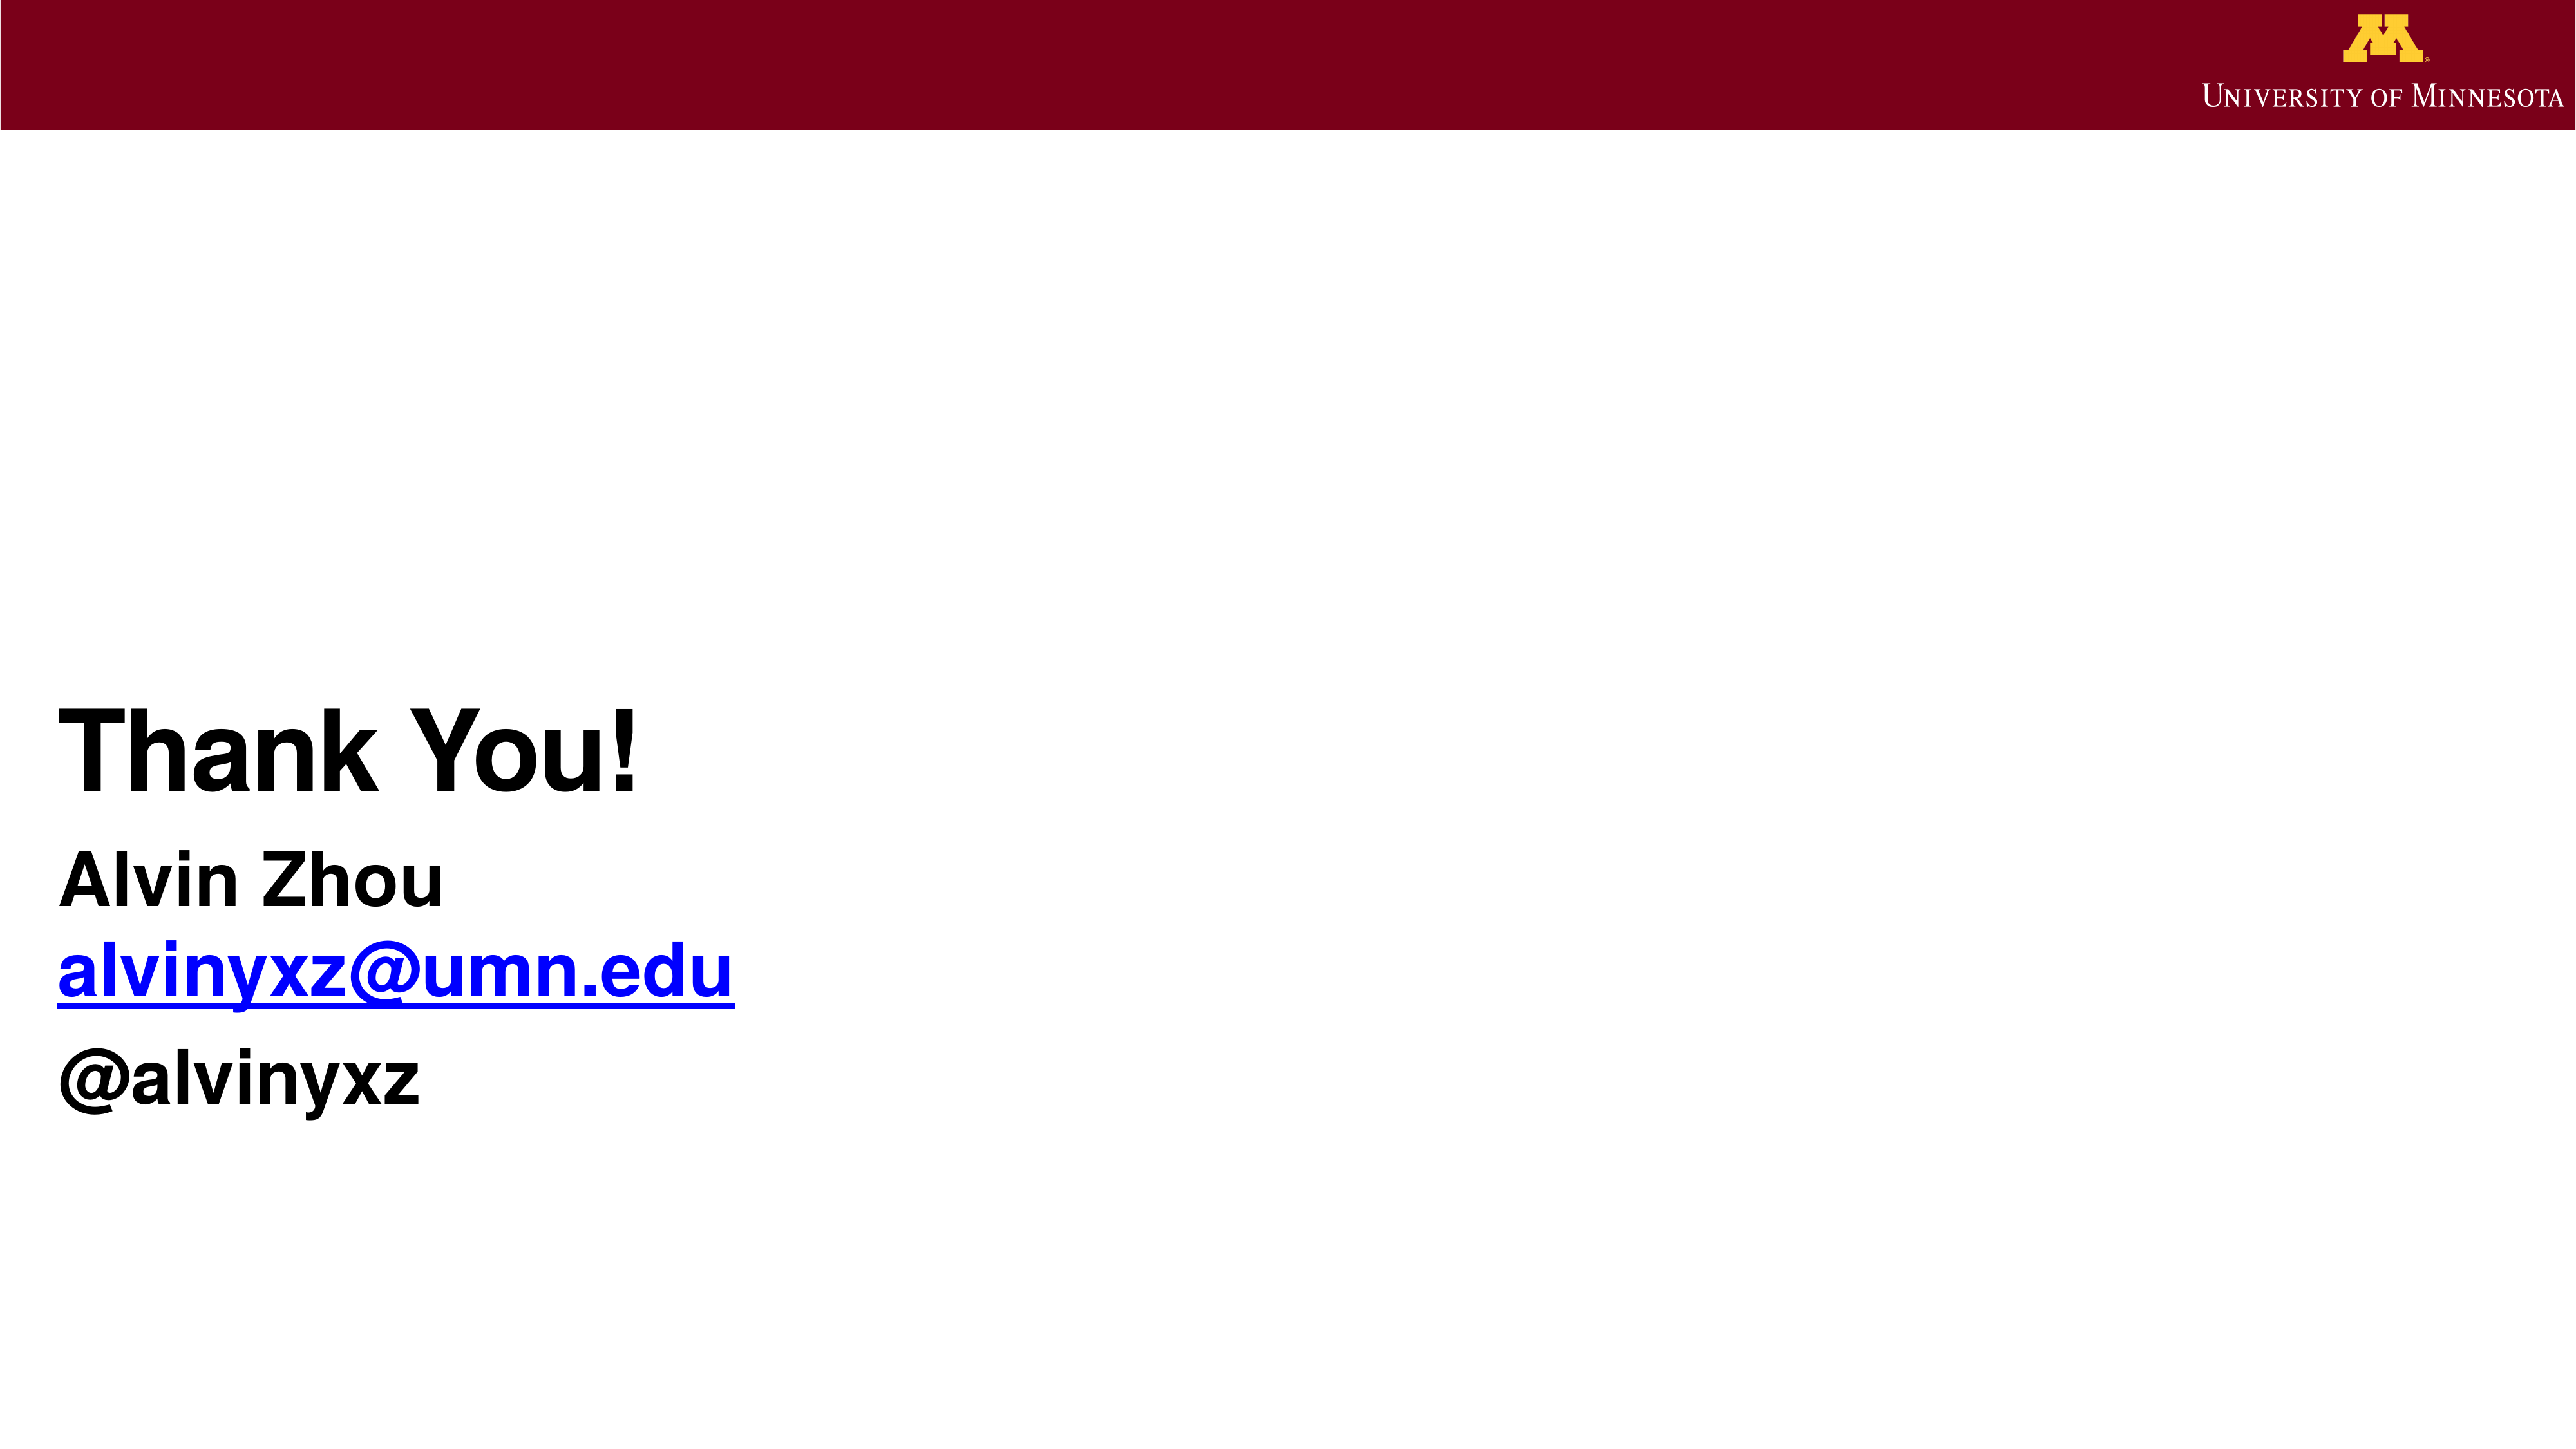

# Thank You!
Alvin Zhou
alvinyxz@umn.edu
@alvinyxz